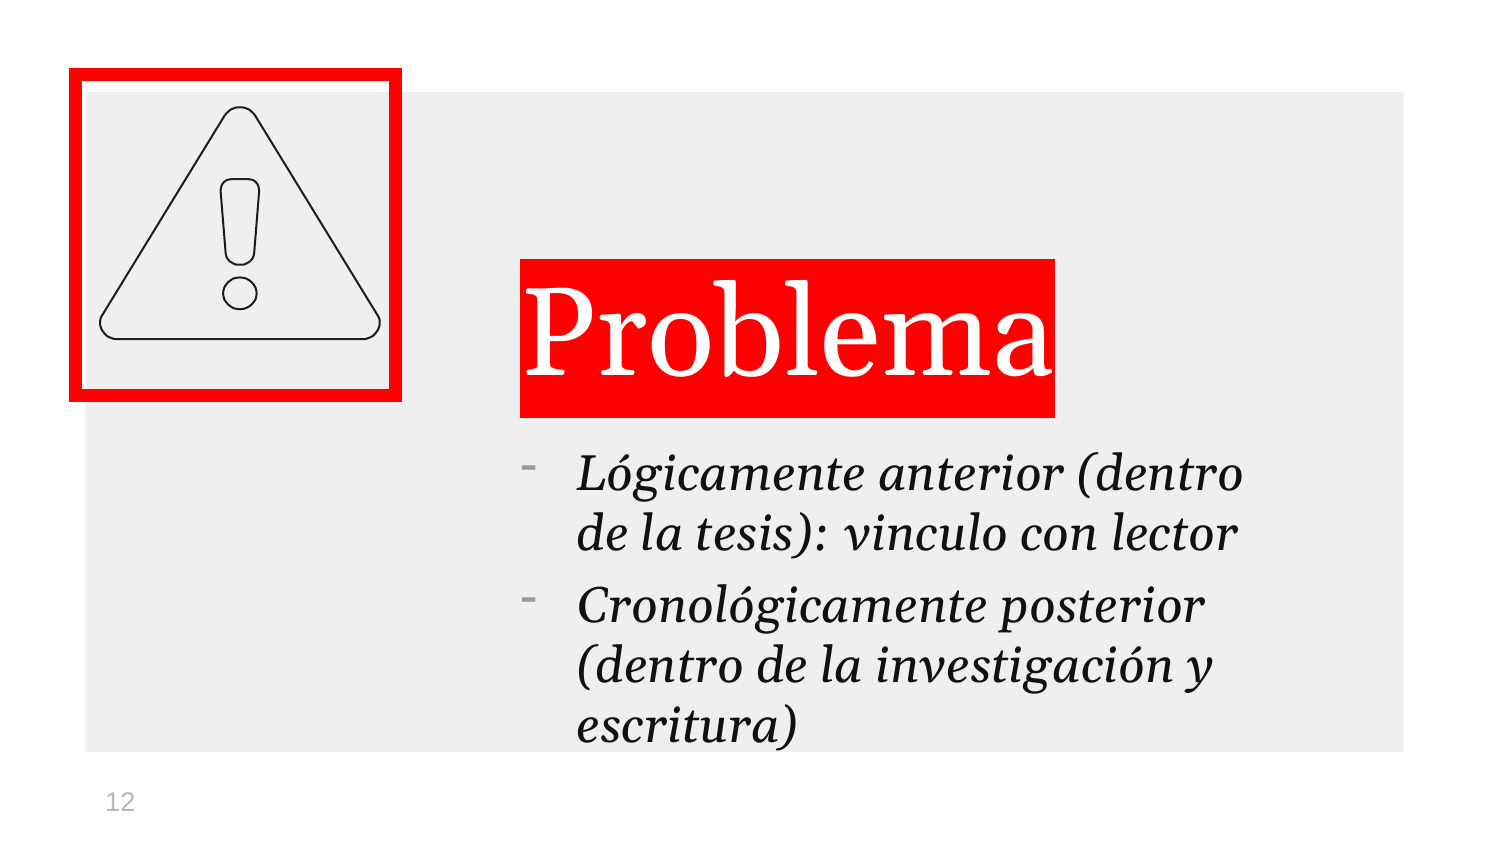

Problema
Lógicamente anterior (dentro de la tesis): vinculo con lector
Cronológicamente posterior (dentro de la investigación y escritura)
12